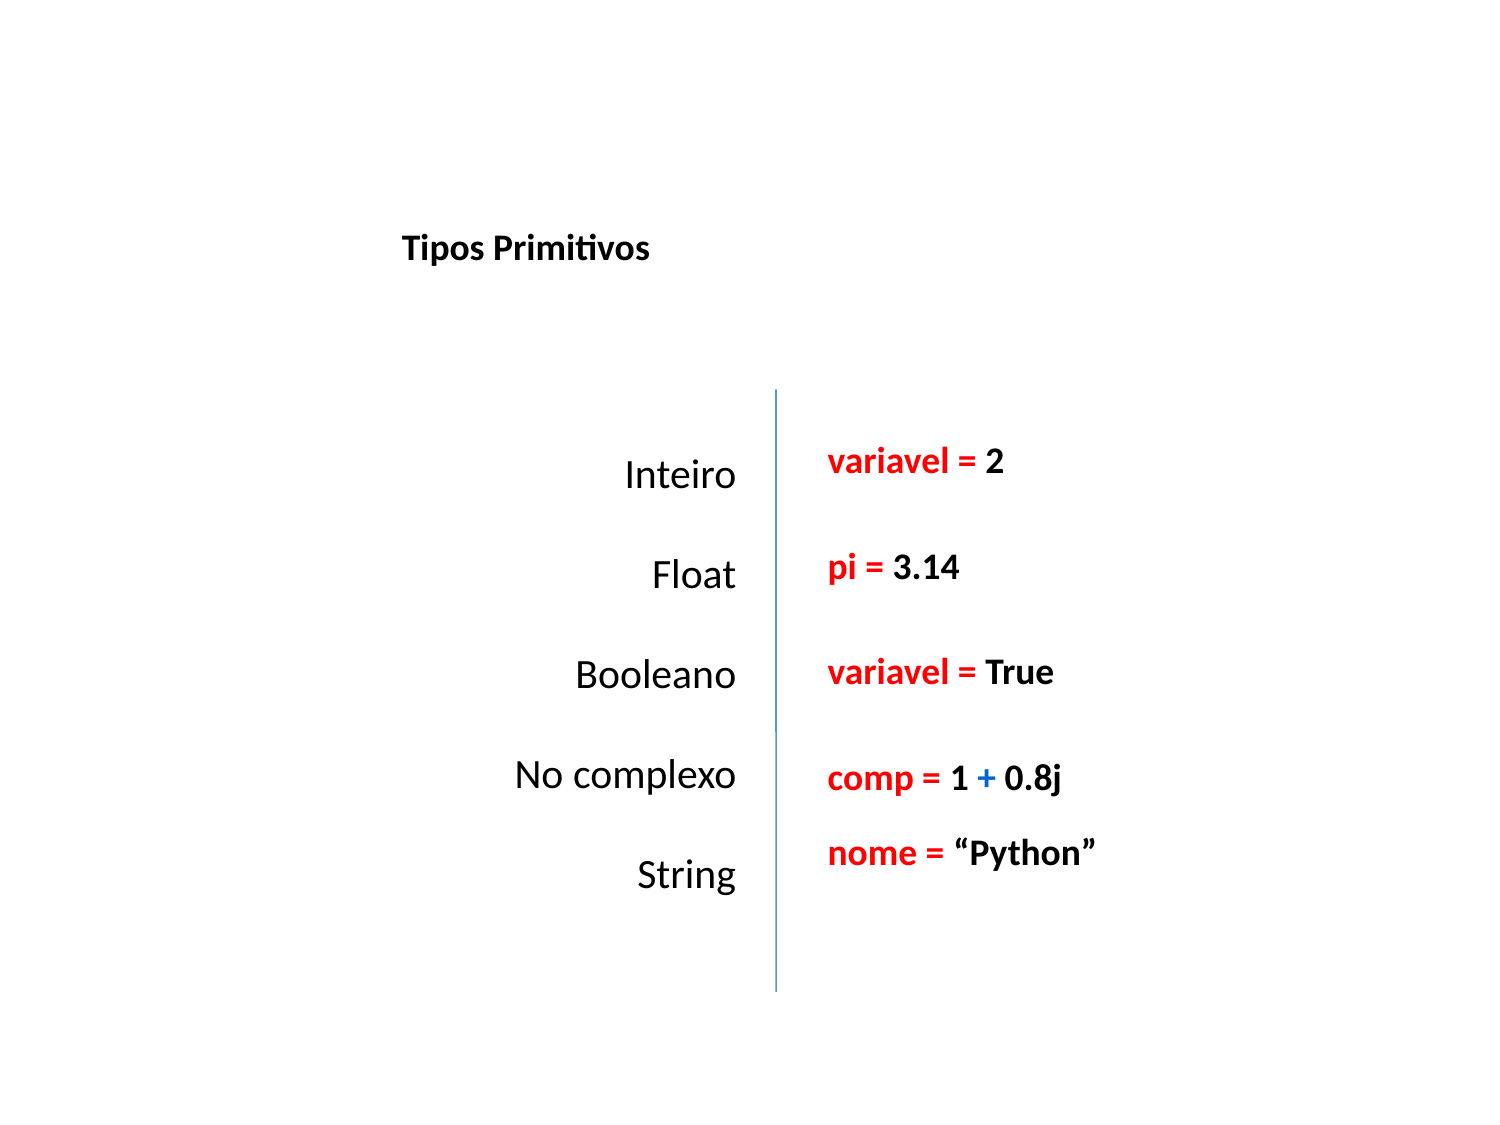

Tipos Primitivos

variavel = 2
pi = 3.14
variavel = True
comp = 1 + 0.8j
nome = “Python”
Inteiro

Float

Booleano

No complexo

String